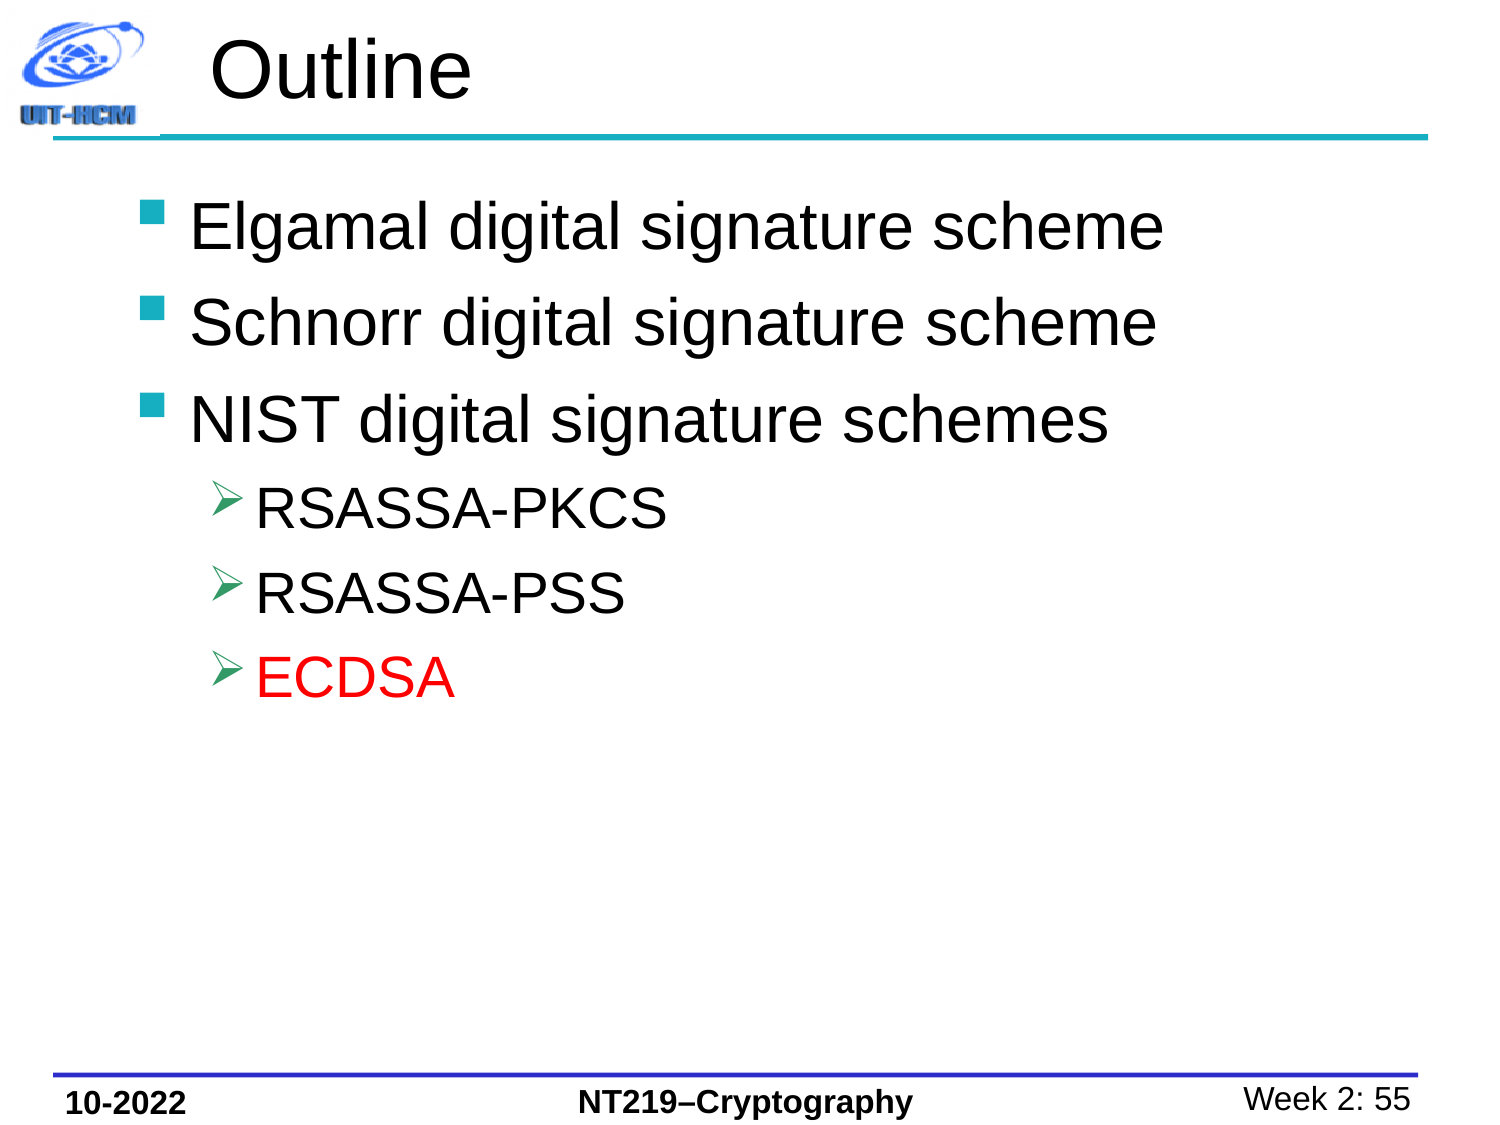

# Outline
Elgamal digital signature scheme
Schnorr digital signature scheme
NIST digital signature schemes
RSASSA-PKCS
RSASSA-PSS
ECDSA